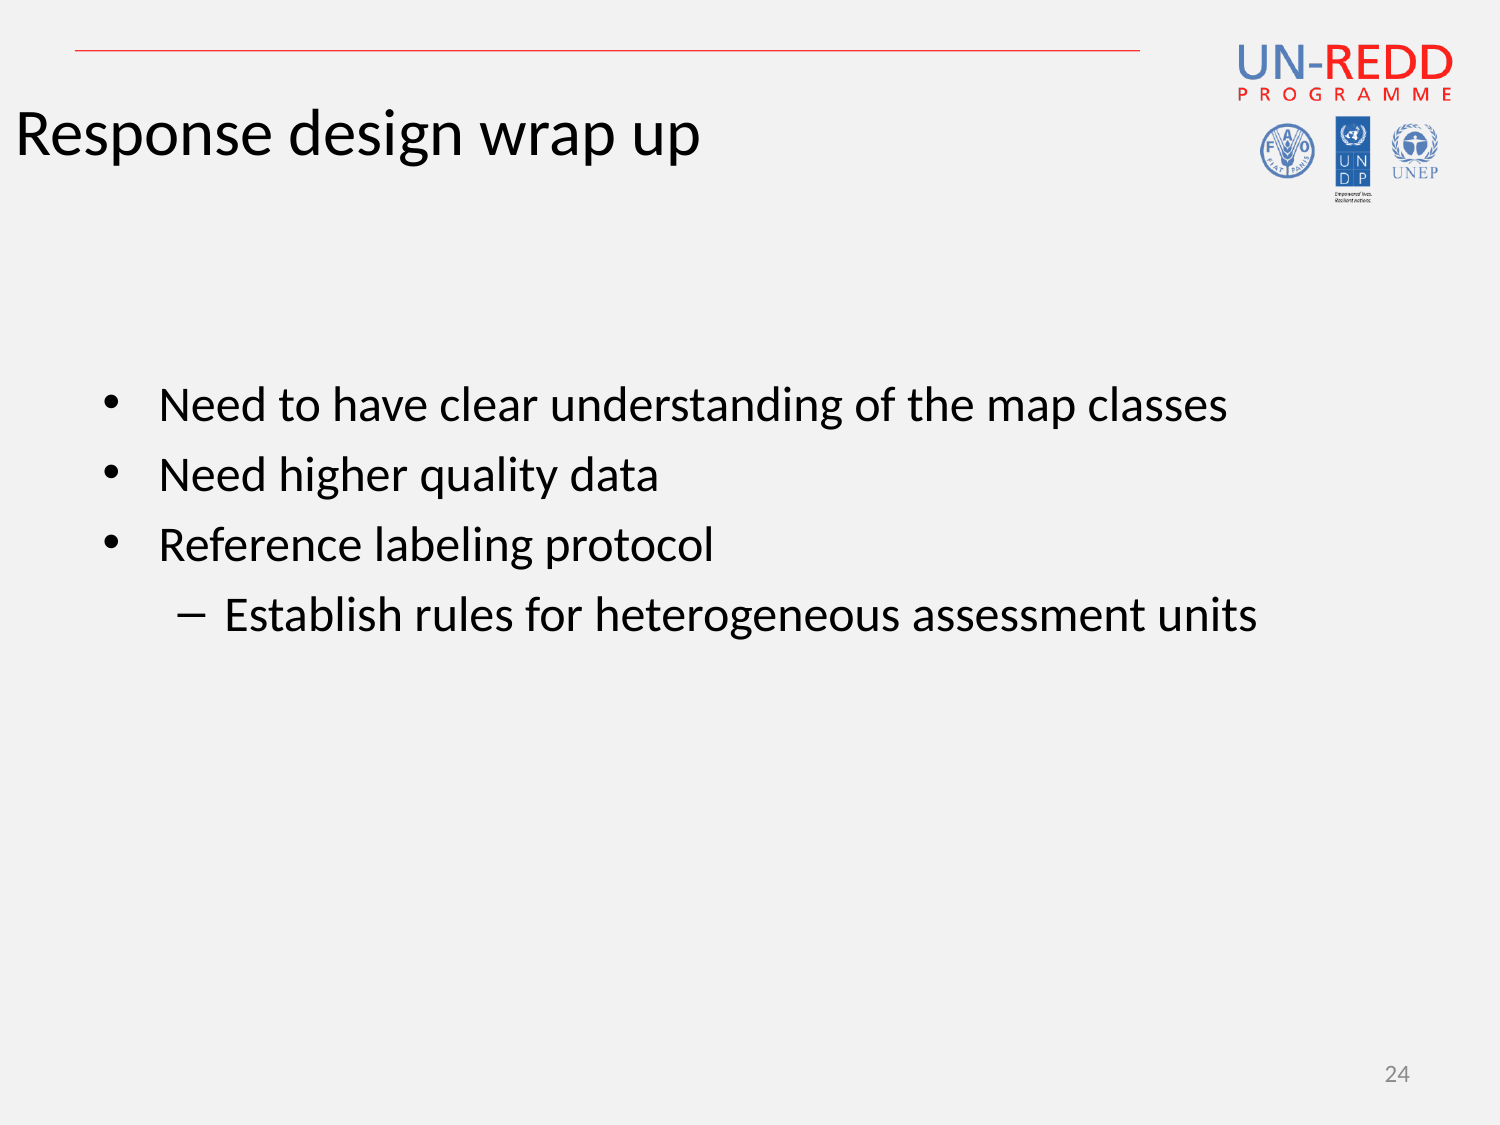

Response design wrap up
Need to have clear understanding of the map classes
Need higher quality data
Reference labeling protocol
Establish rules for heterogeneous assessment units
24